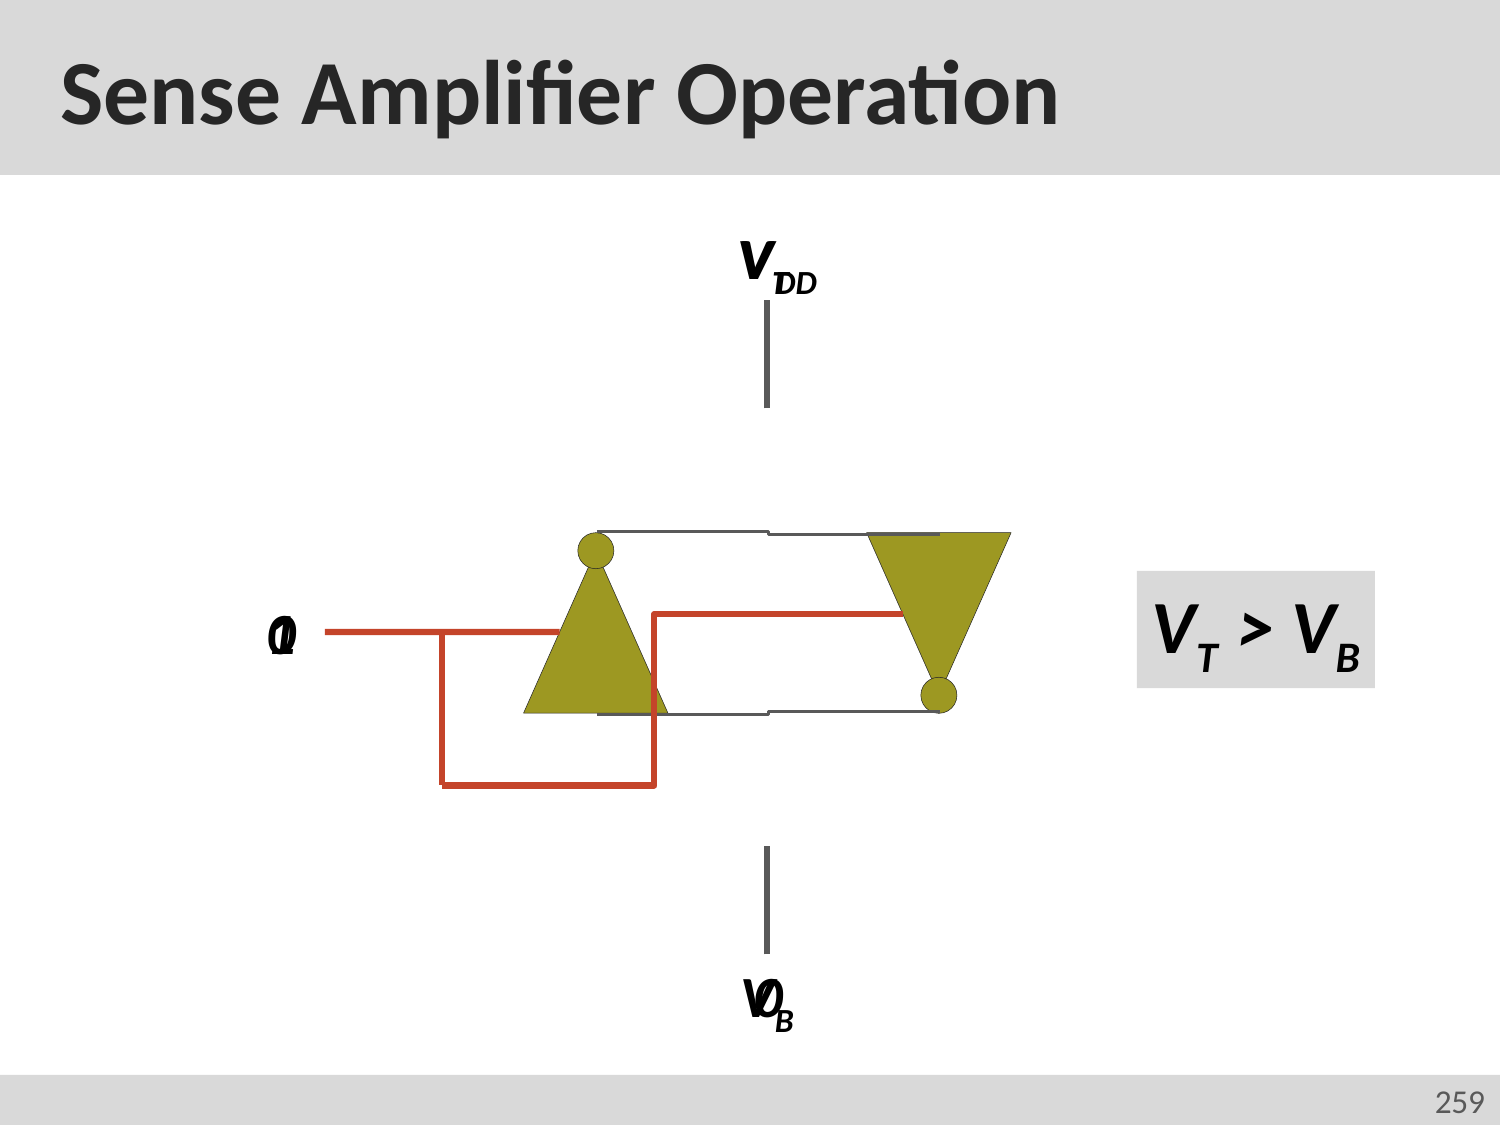

# Sense Amplifier Operation
VT
VDD

VT  > VB
0
1
VB
0
259